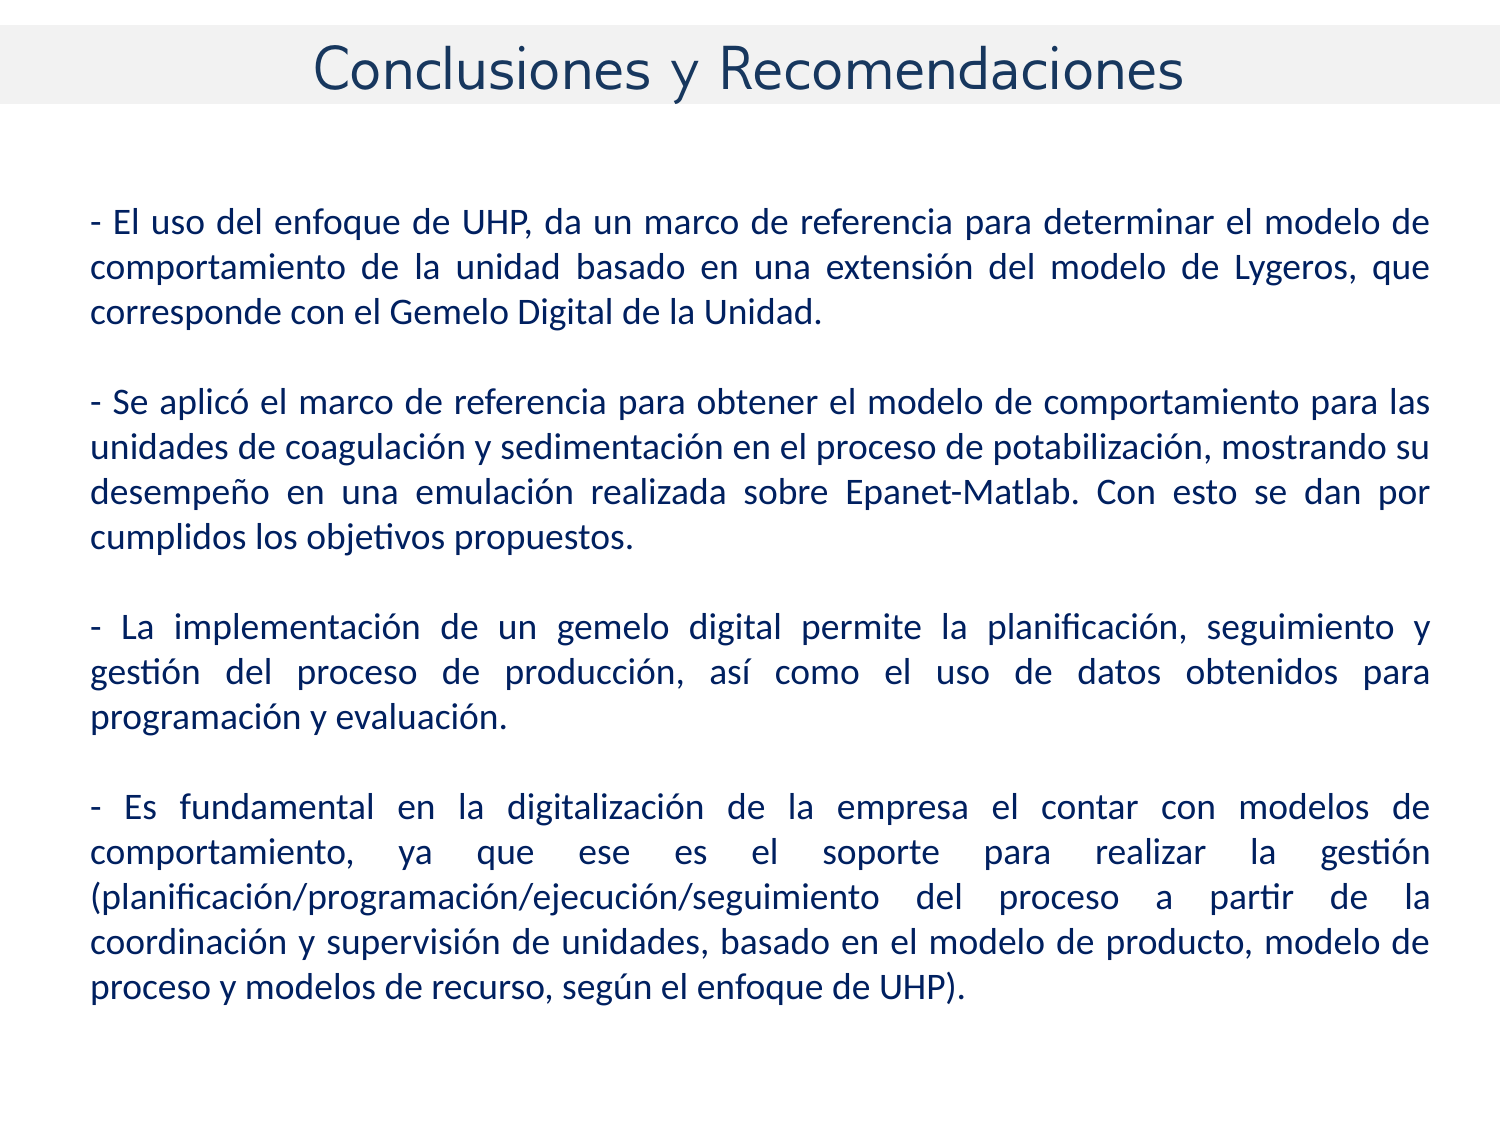

Conclusiones y Recomendaciones
- El uso del enfoque de UHP, da un marco de referencia para determinar el modelo de comportamiento de la unidad basado en una extensión del modelo de Lygeros, que corresponde con el Gemelo Digital de la Unidad.

- Se aplicó el marco de referencia para obtener el modelo de comportamiento para las unidades de coagulación y sedimentación en el proceso de potabilización, mostrando su desempeño en una emulación realizada sobre Epanet-Matlab. Con esto se dan por cumplidos los objetivos propuestos.

- La implementación de un gemelo digital permite la planificación, seguimiento y gestión del proceso de producción, así como el uso de datos obtenidos para programación y evaluación.

- Es fundamental en la digitalización de la empresa el contar con modelos de comportamiento, ya que ese es el soporte para realizar la gestión (planificación/programación/ejecución/seguimiento del proceso a partir de la coordinación y supervisión de unidades, basado en el modelo de producto, modelo de proceso y modelos de recurso, según el enfoque de UHP).